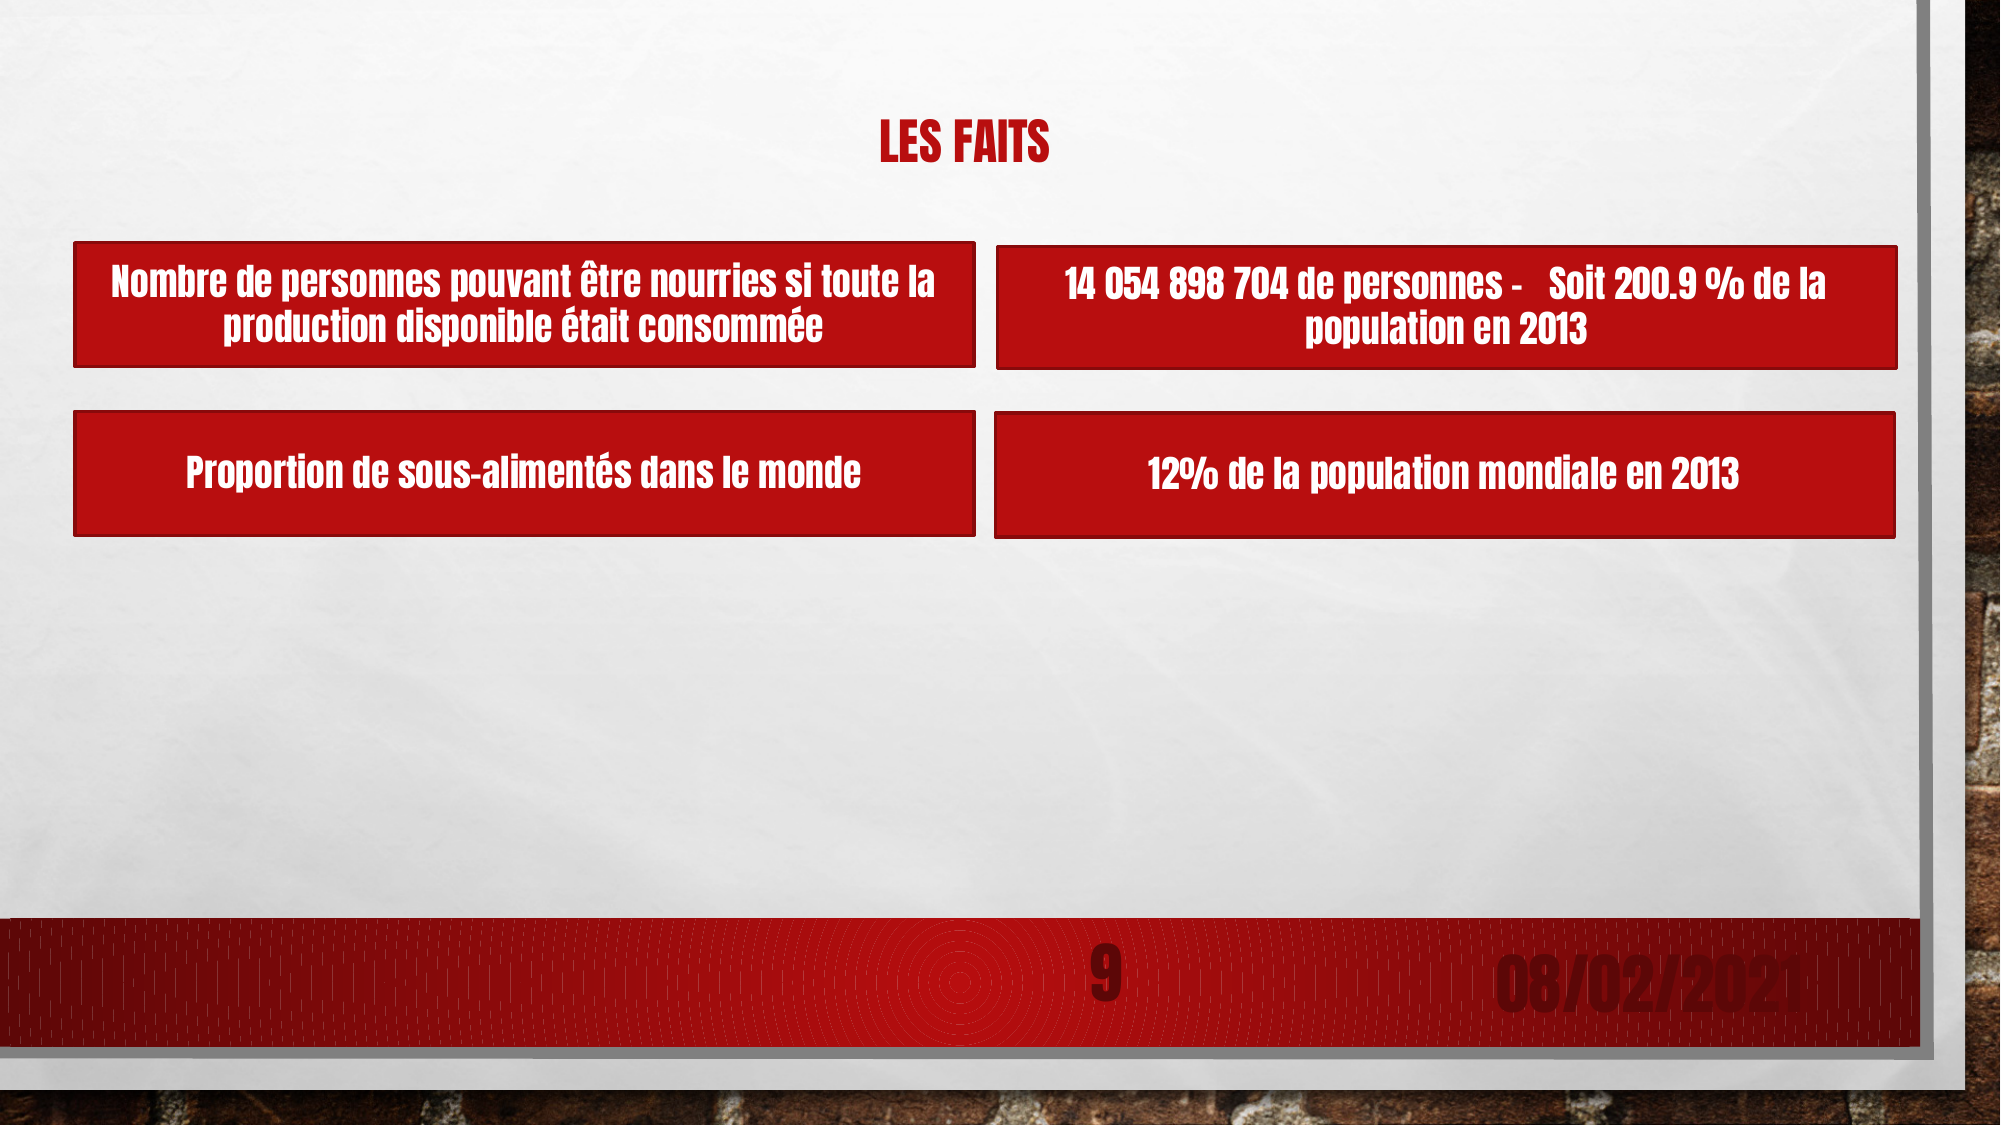

LES FAITS
Nombre de personnes pouvant être nourries si toute la production disponible était consommée

14 054 898 704 de personnes -   Soit 200.9 % de la population en 2013

Proportion de sous-alimentés dans le monde
12% de la population mondiale en 2013
9
08/02/2021